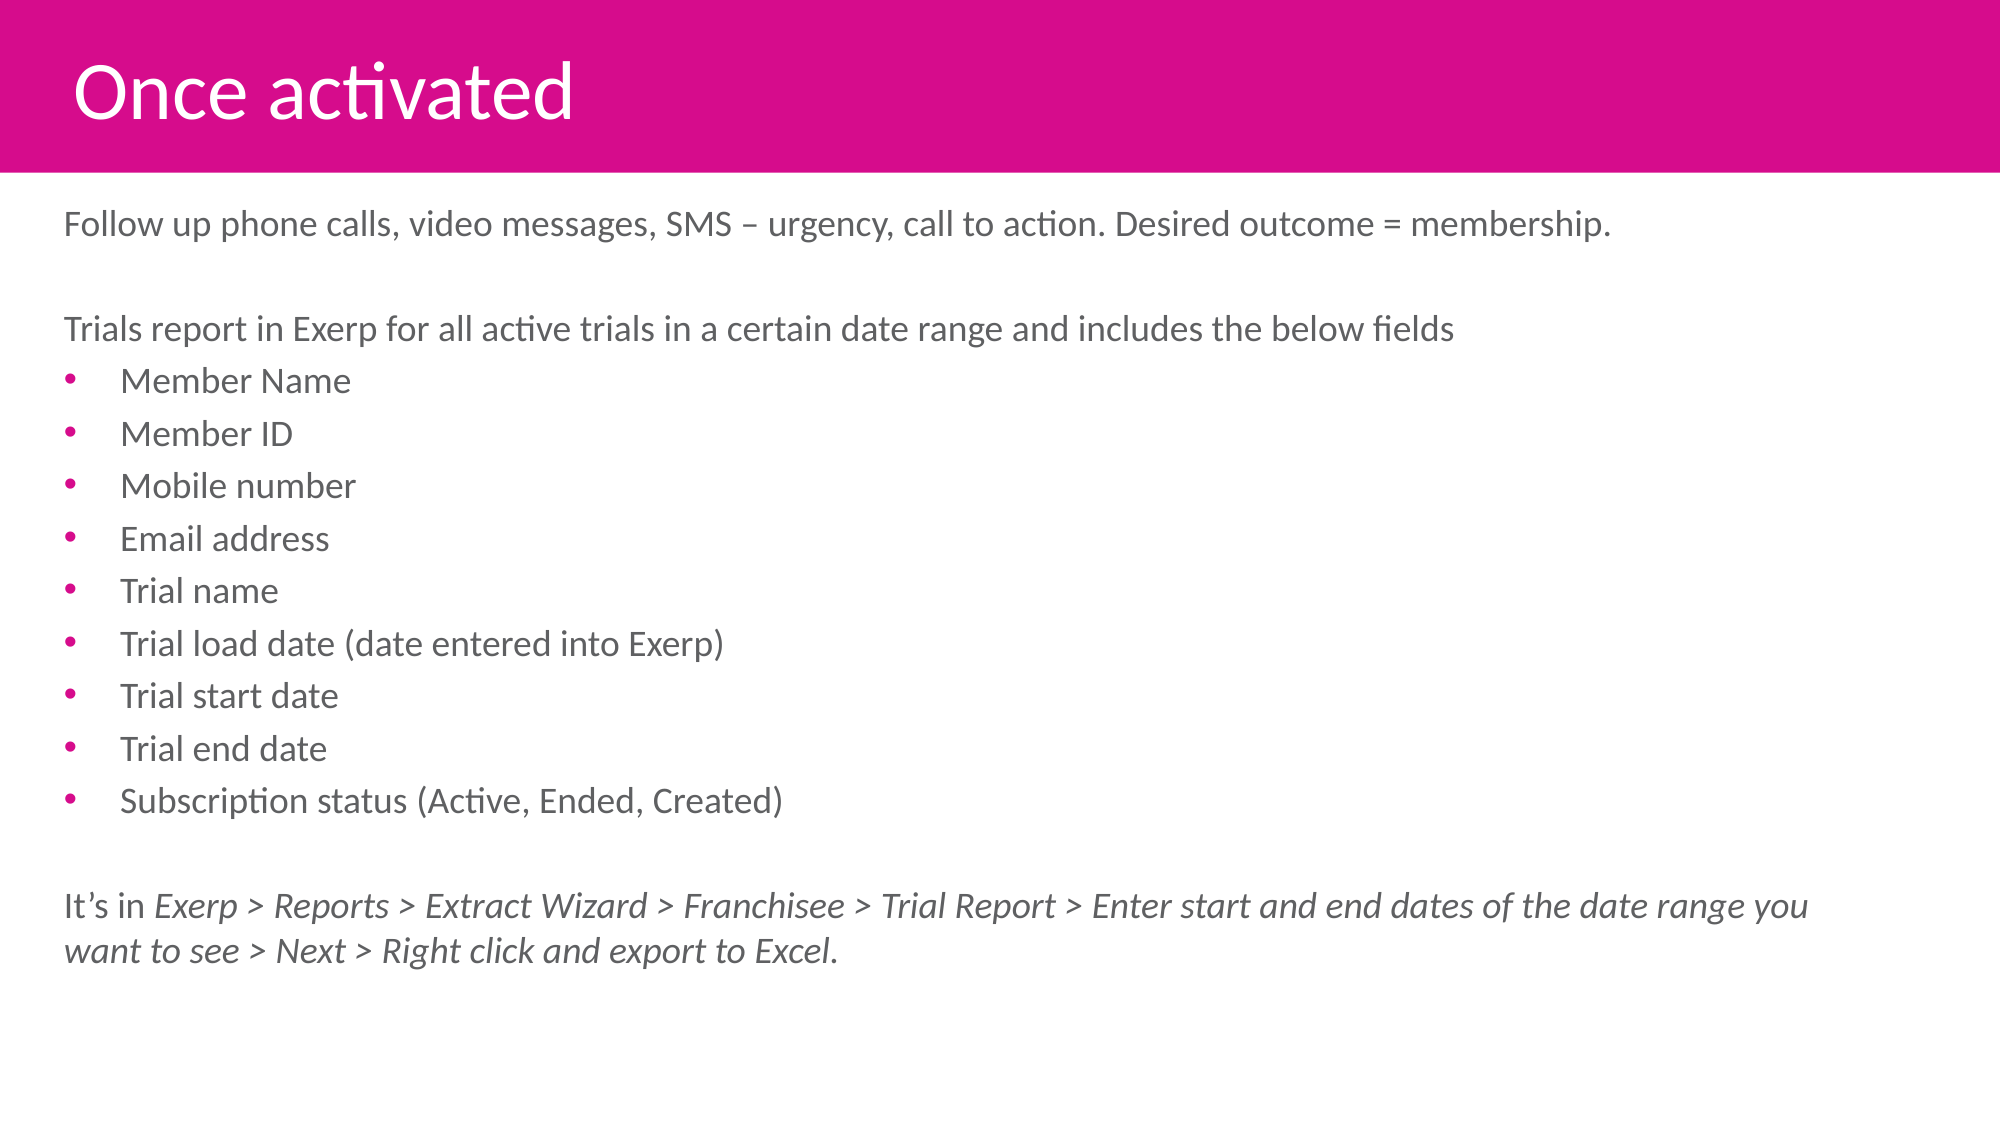

Once activated

Follow up phone calls, video messages, SMS – urgency, call to action. Desired outcome = membership.

Trials report in Exerp for all active trials in a certain date range and includes the below fields
Member Name
Member ID
Mobile number
Email address
Trial name
Trial load date (date entered into Exerp)
Trial start date
Trial end date
Subscription status (Active, Ended, Created)

It’s in Exerp > Reports > Extract Wizard > Franchisee > Trial Report > Enter start and end dates of the date range you want to see > Next > Right click and export to Excel.